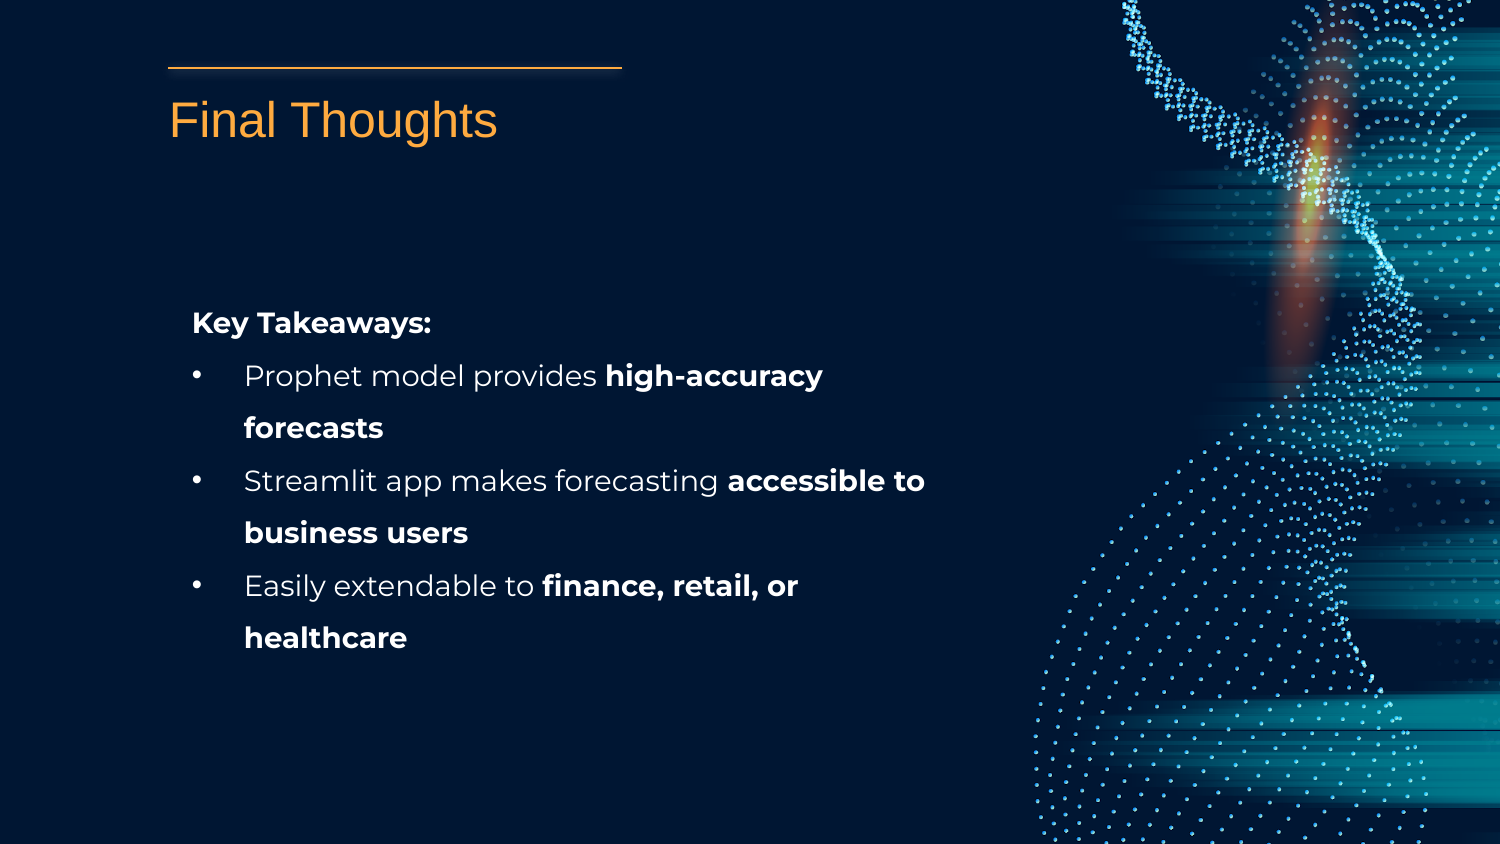

# Final Thoughts
Key Takeaways:
Prophet model provides high-accuracy forecasts
Streamlit app makes forecasting accessible to business users
Easily extendable to finance, retail, or healthcare